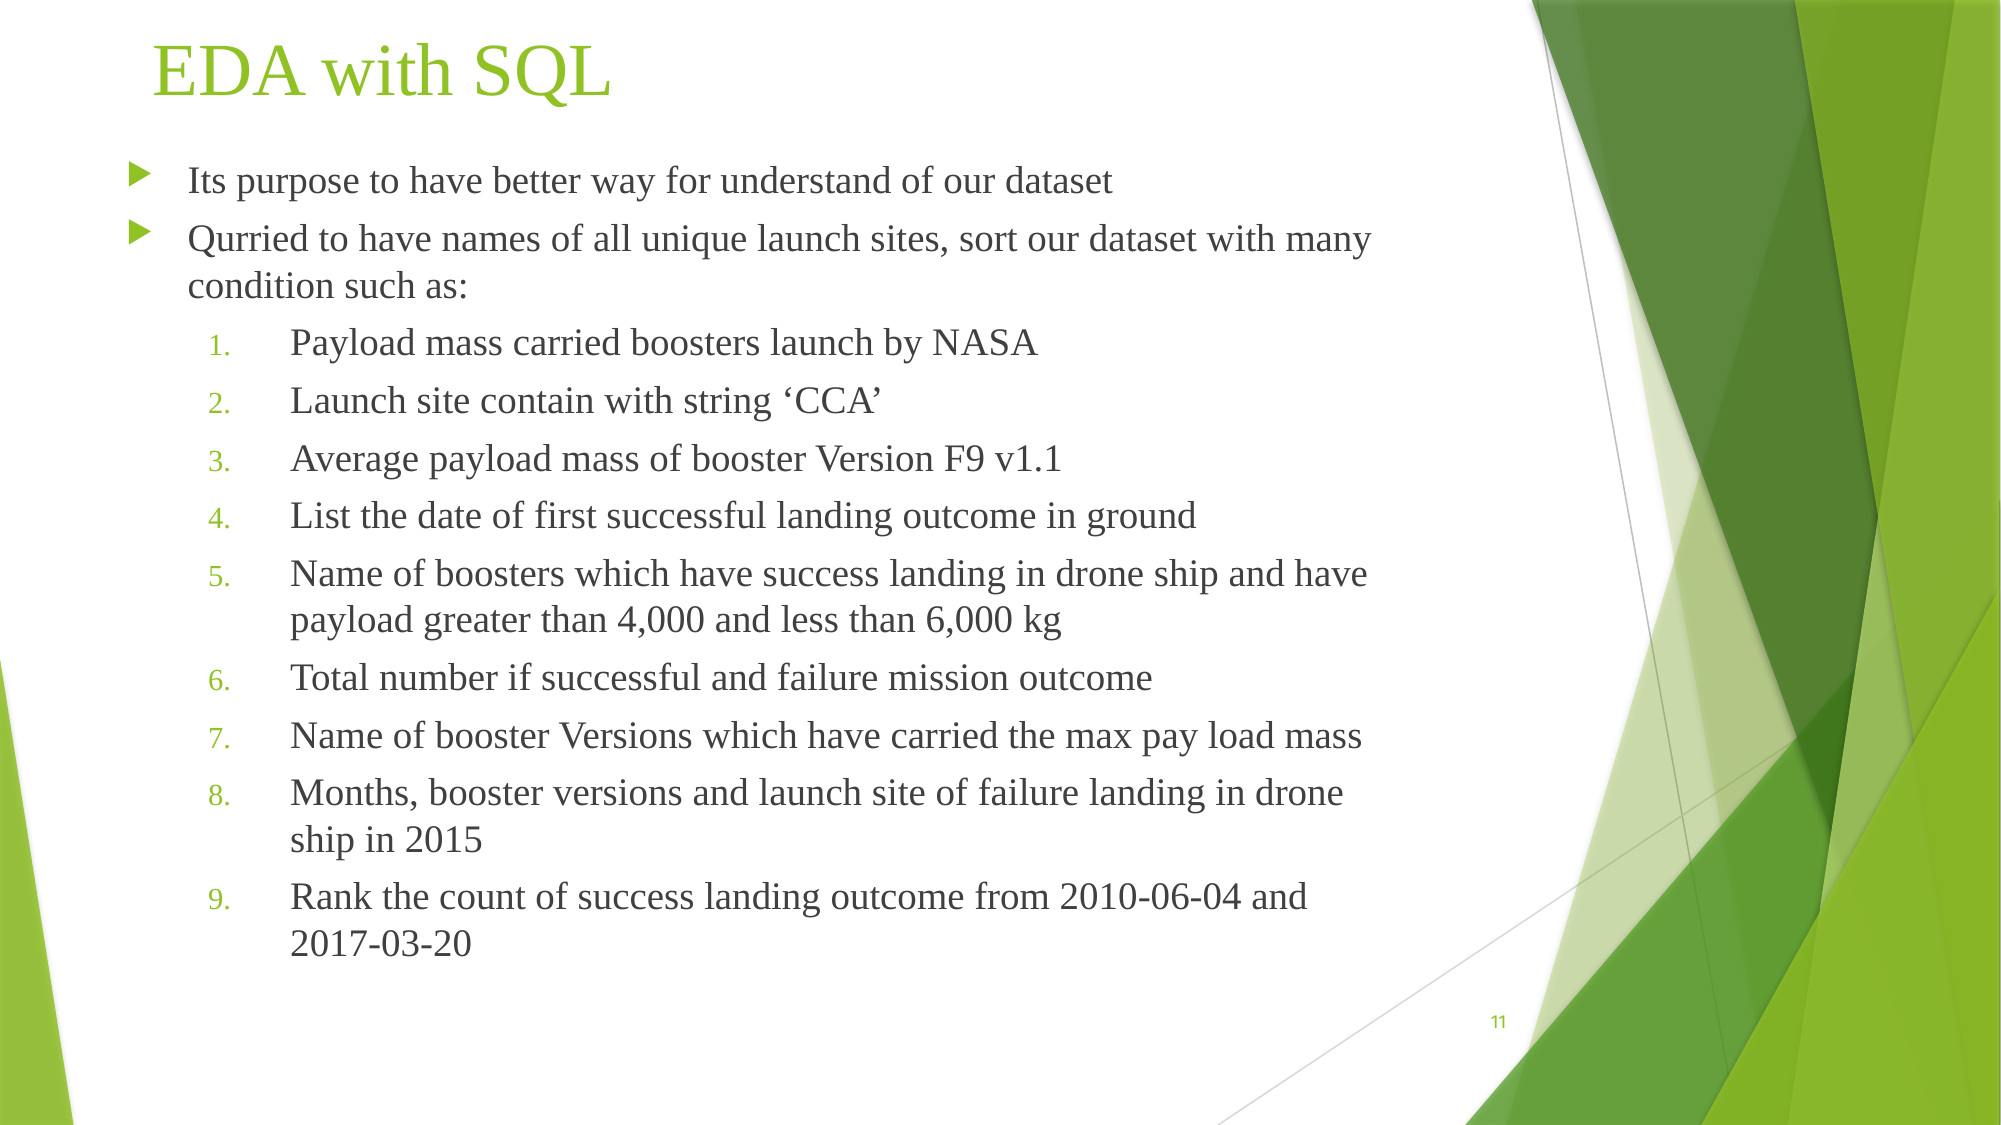

# EDA with SQL
Its purpose to have better way for understand of our dataset
Qurried to have names of all unique launch sites, sort our dataset with many condition such as:
Payload mass carried boosters launch by NASA
Launch site contain with string ‘CCA’
Average payload mass of booster Version F9 v1.1
List the date of first successful landing outcome in ground
Name of boosters which have success landing in drone ship and have payload greater than 4,000 and less than 6,000 kg
Total number if successful and failure mission outcome
Name of booster Versions which have carried the max pay load mass
Months, booster versions and launch site of failure landing in drone ship in 2015
Rank the count of success landing outcome from 2010-06-04 and 2017-03-20

11